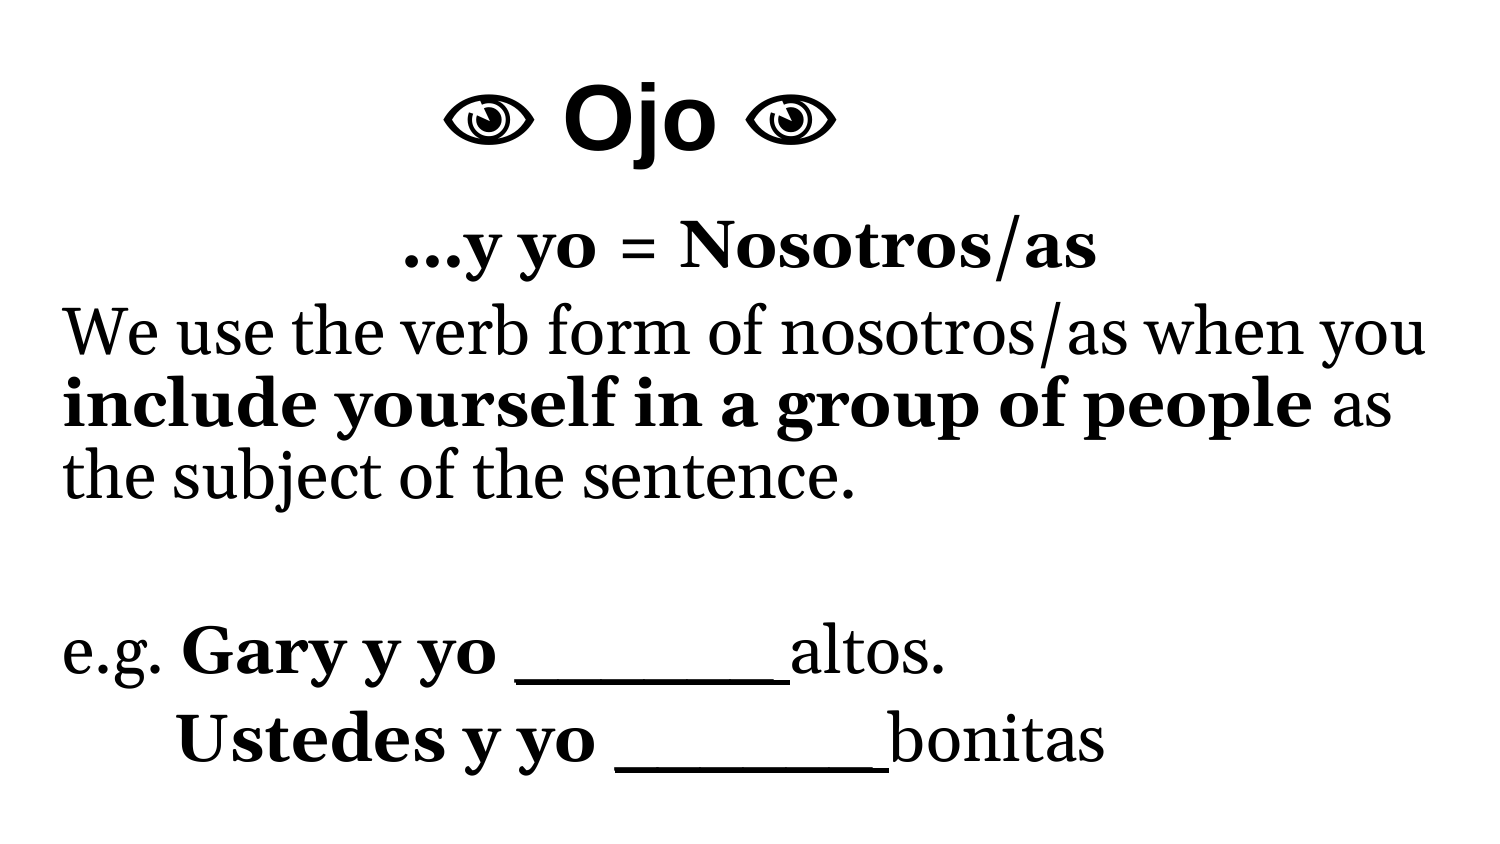

# 👁️ Ojo 👁️
…y yo = Nosotros/as
We use the verb form of nosotros/as when you include yourself in a group of people as the subject of the sentence.

e.g. Gary y yo ______ altos.
       Ustedes y yo ______ bonitas